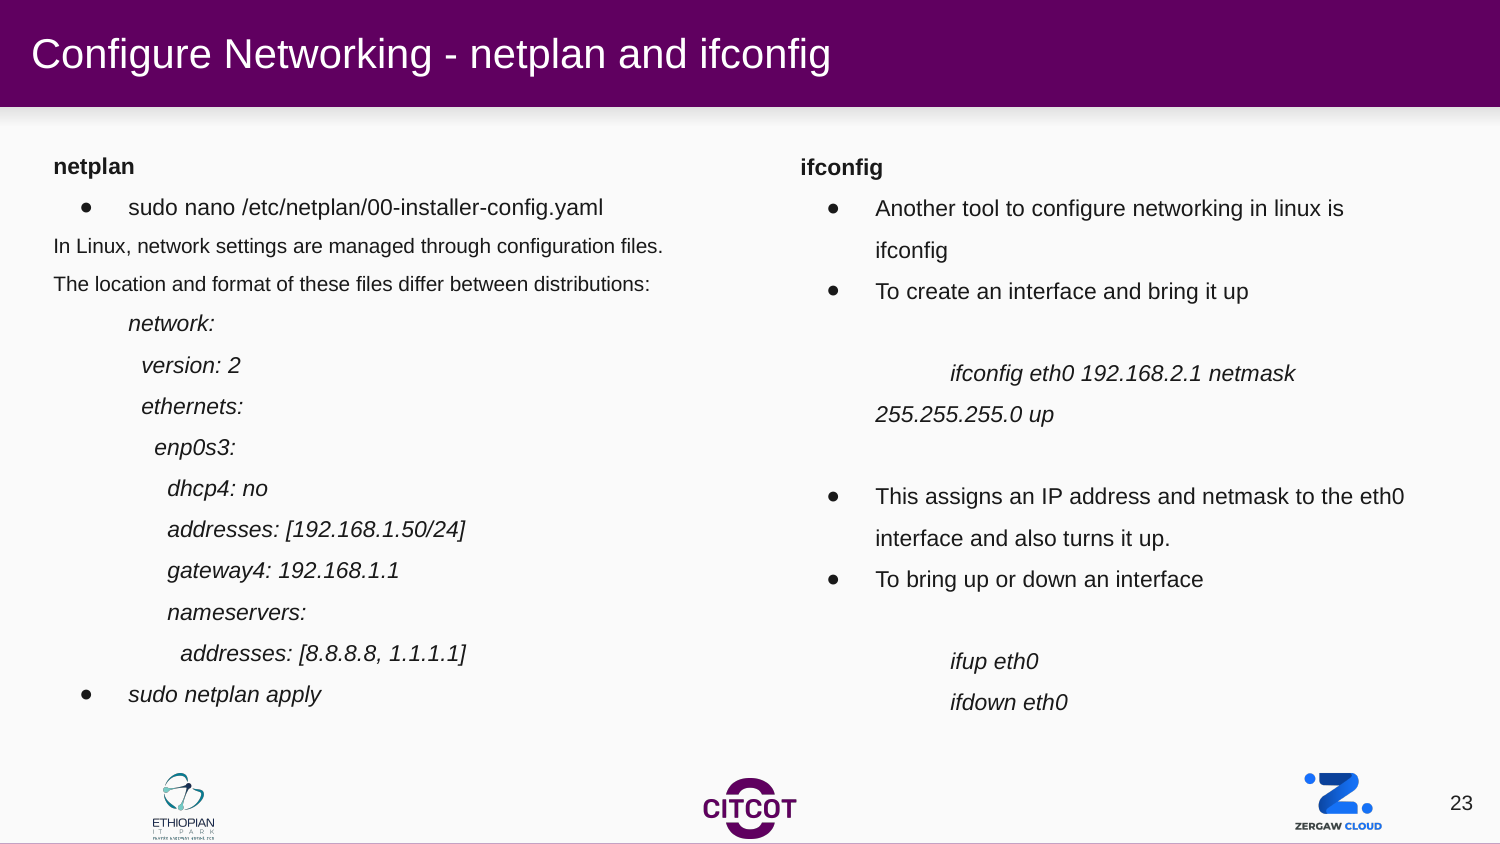

# Configure Networking - netplan and ifconfig
netplan
sudo nano /etc/netplan/00-installer-config.yaml
In Linux, network settings are managed through configuration files. The location and format of these files differ between distributions:
network:
  version: 2
  ethernets:
    enp0s3:
      dhcp4: no
      addresses: [192.168.1.50/24]
      gateway4: 192.168.1.1
      nameservers:
        addresses: [8.8.8.8, 1.1.1.1]
sudo netplan apply

ifconfig
Another tool to configure networking in linux is ifconfig
To create an interface and bring it up

ifconfig eth0 192.168.2.1 netmask 255.255.255.0 up

This assigns an IP address and netmask to the eth0 interface and also turns it up.
To bring up or down an interface

ifup eth0
ifdown eth0

23